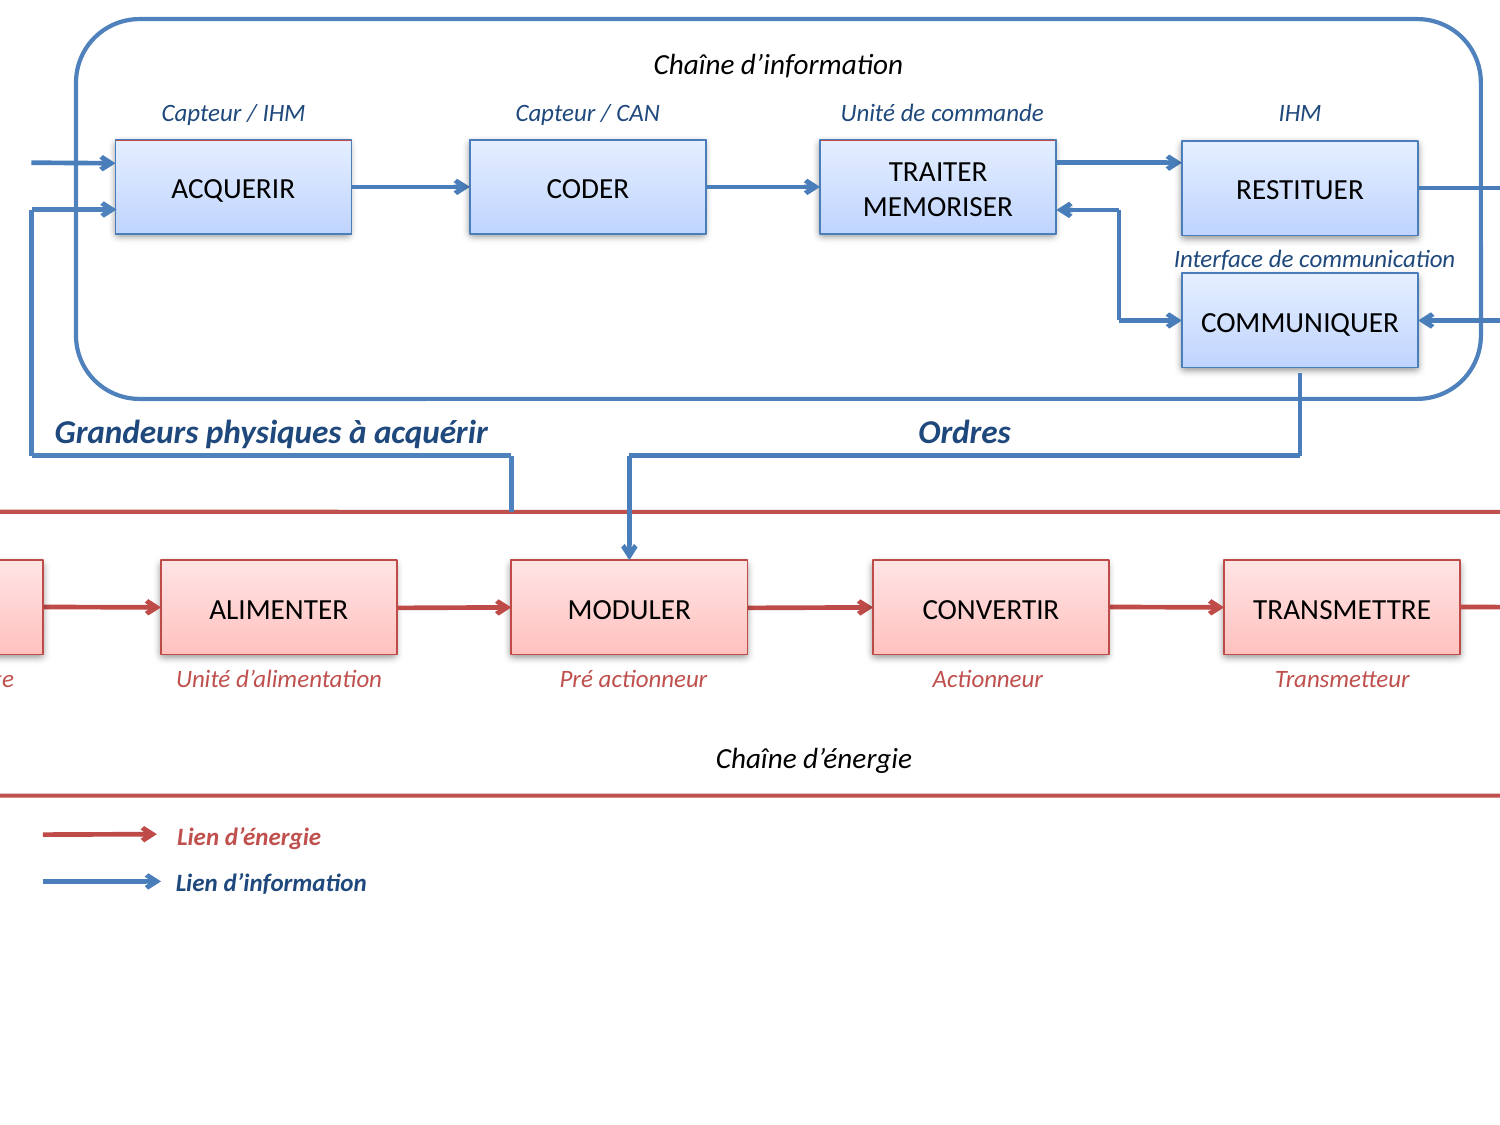

Chaîne d’information
ACQUERIR
CODER
TRAITER
MEMORISER
RESTITUER
COMMUNIQUER
Capteur / IHM
Capteur / CAN
Unité de commande
IHM
Consignes de l’utilisateur
Informations destinées  l’utilisateur
Interface de communication
Informations issues et venant de l’extérieur
Ordres
Grandeurs physiques à acquérir
Chaîne d’énergie
Energie d’entrée
STOCKER
ALIMENTER
MODULER
CONVERTIR
TRANSMETTRE
AGIR
Energies de sortie
Unité de stockage
Unité d’alimentation
Pré actionneur
Actionneur
Transmetteur
Effecteur
Lien d’énergie
Lien d’information